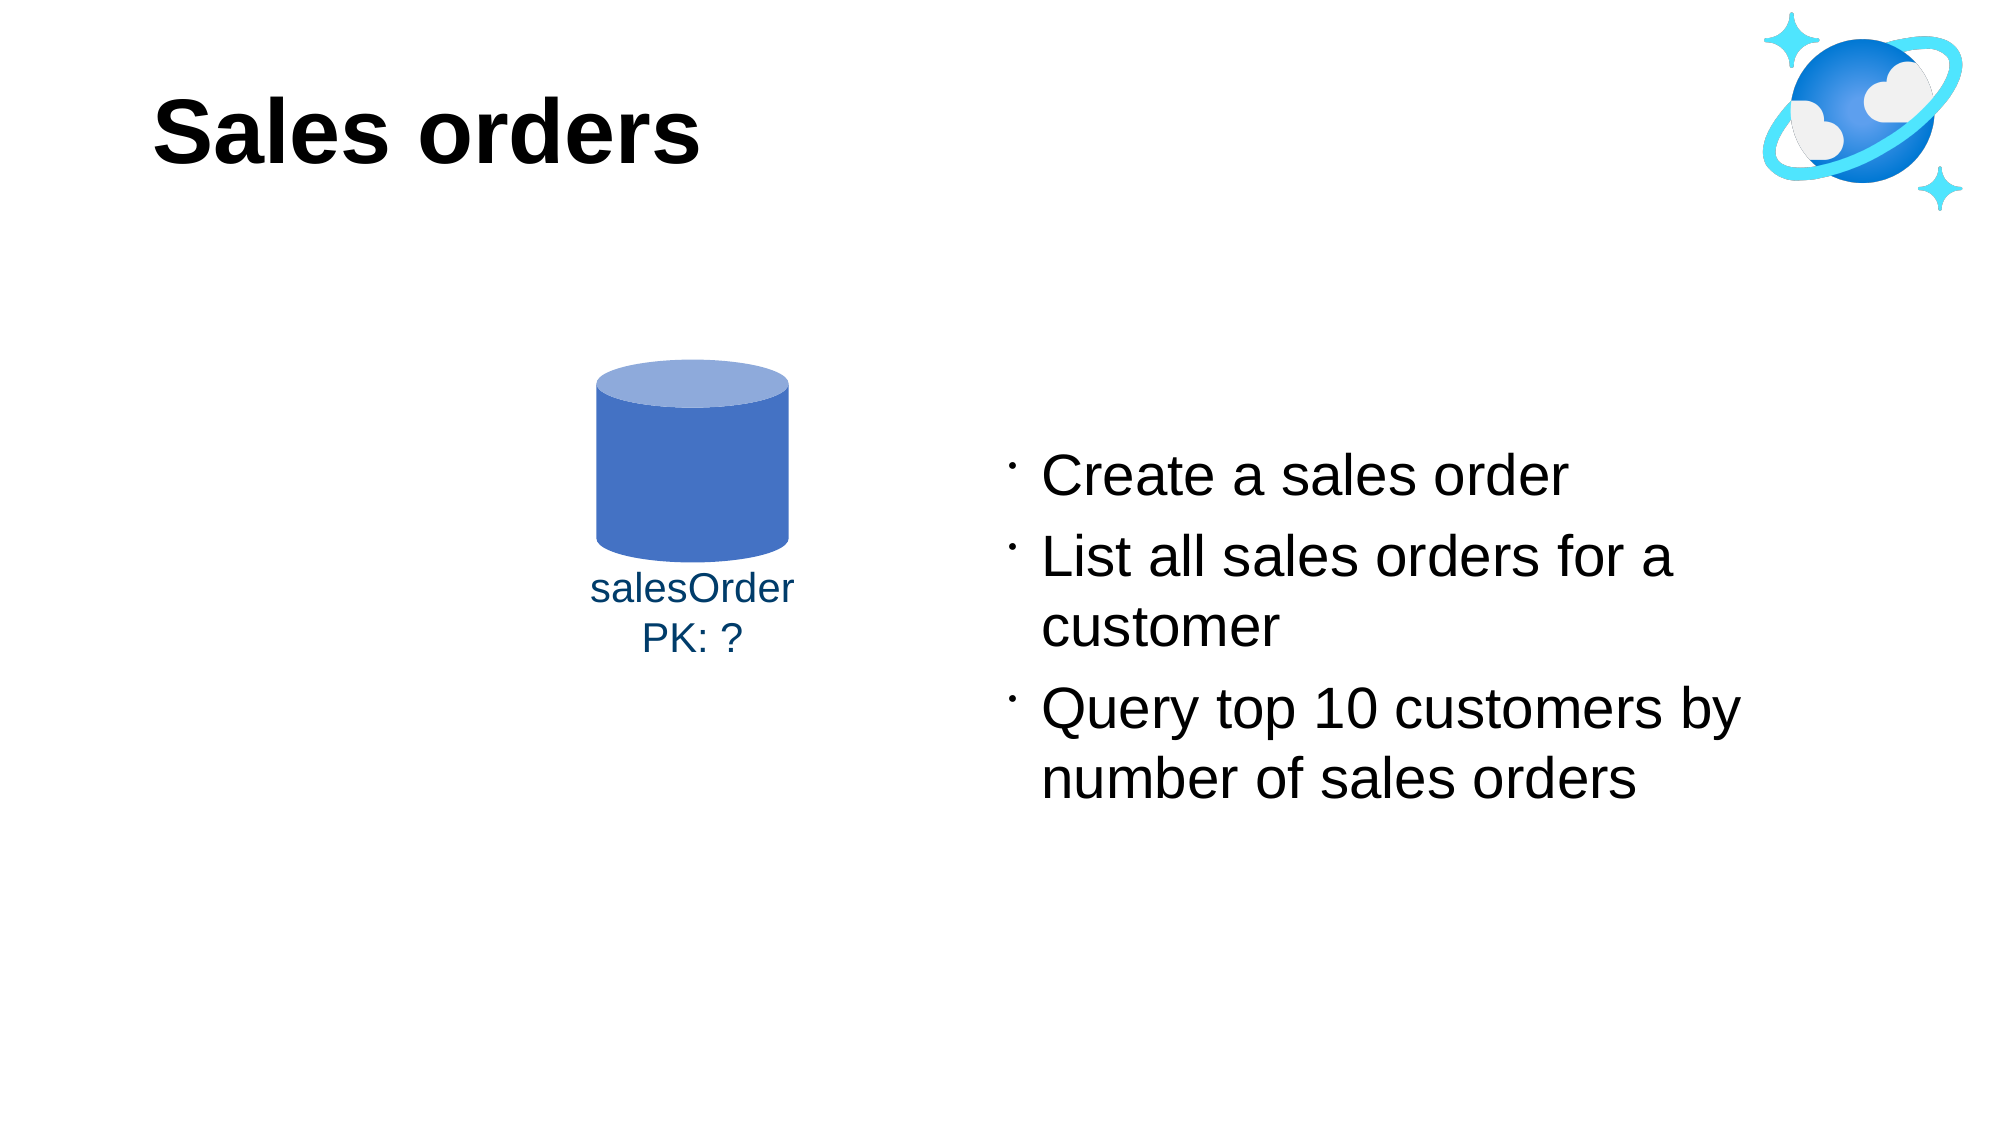

# Sales orders
salesOrder
PK: ?
Create a sales order
List all sales orders for a customer
Query top 10 customers by number of sales orders